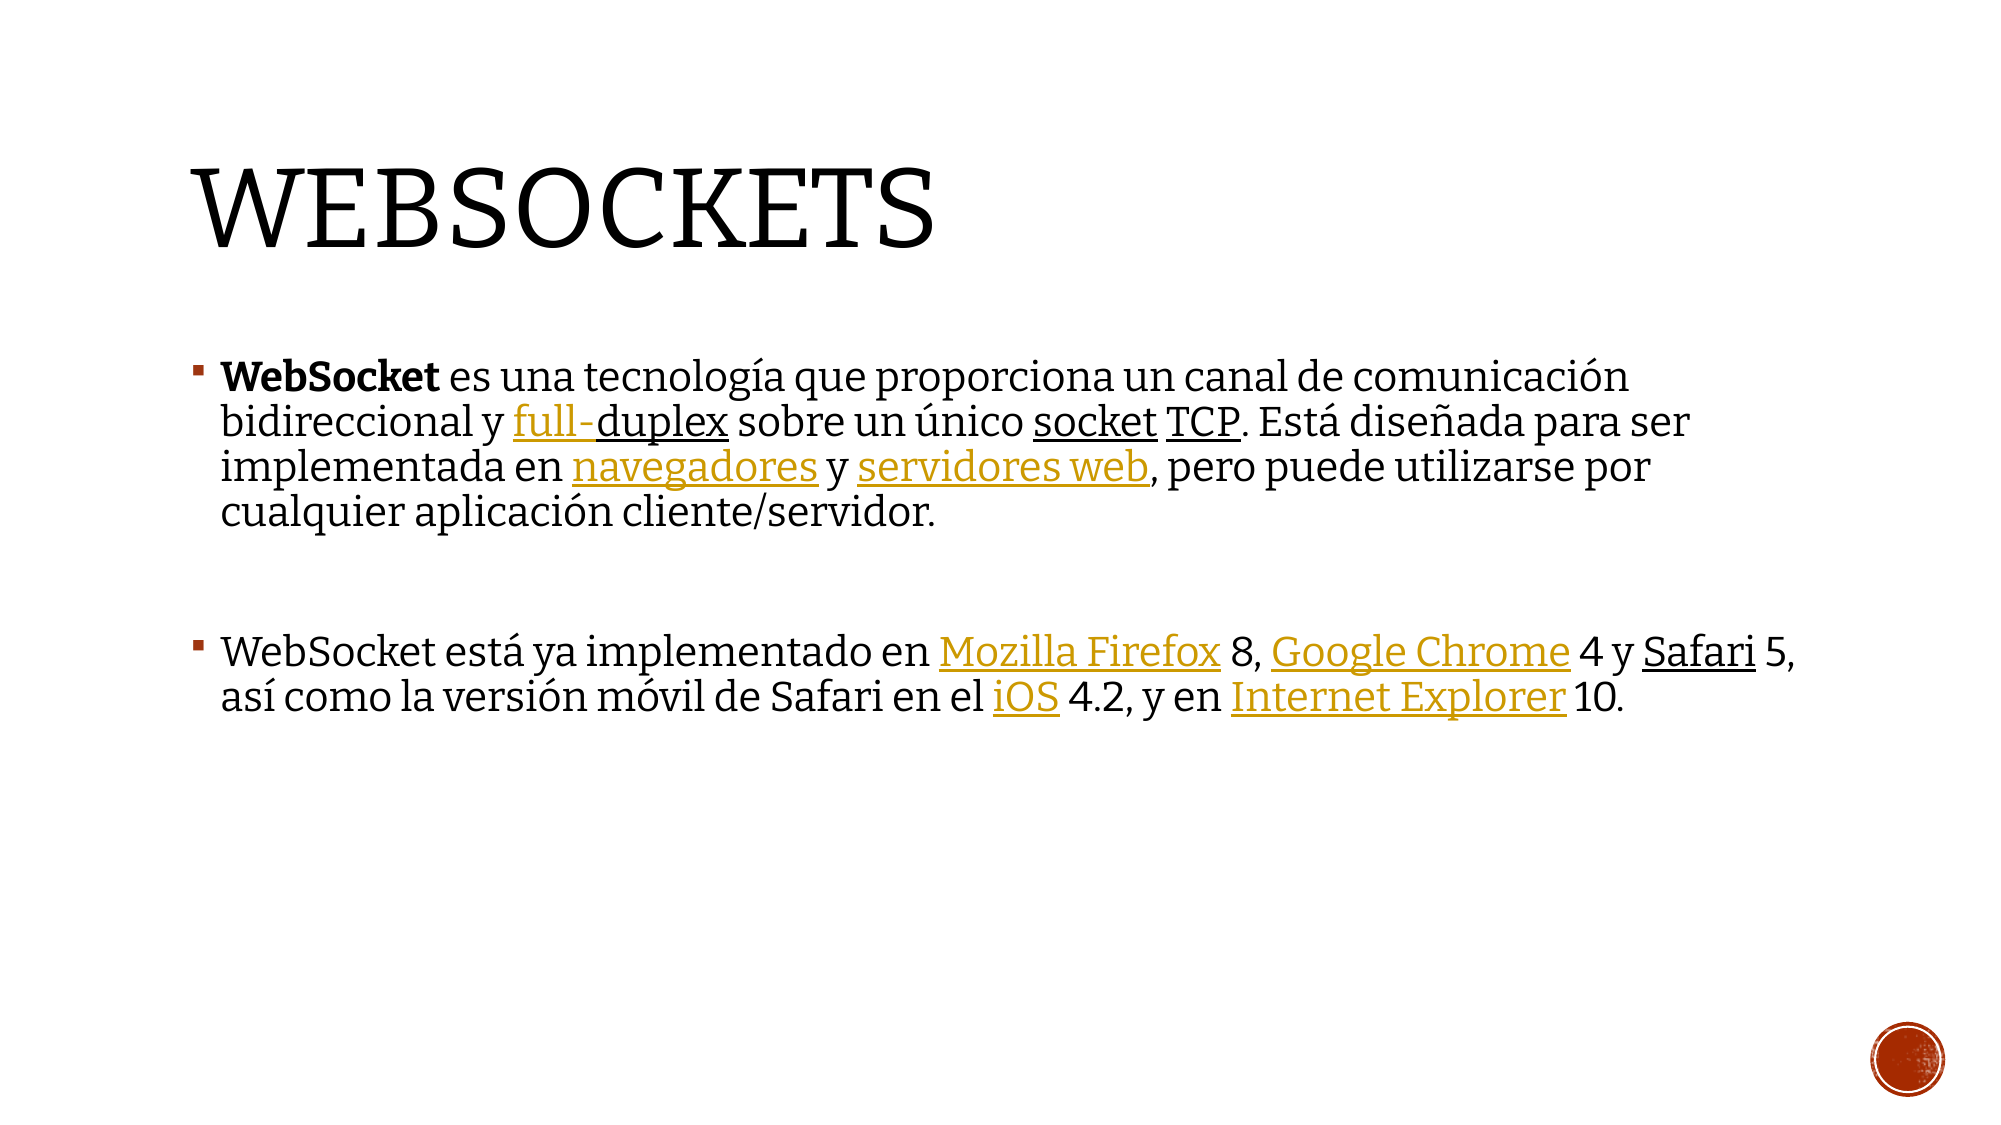

# websockets
WebSocket es una tecnología que proporciona un canal de comunicación bidireccional y full-duplex sobre un único socket TCP. Está diseñada para ser implementada en navegadores y servidores web, pero puede utilizarse por cualquier aplicación cliente/servidor.

WebSocket está ya implementado en Mozilla Firefox 8, Google Chrome 4 y Safari 5, así como la versión móvil de Safari en el iOS 4.2, y en Internet Explorer 10.